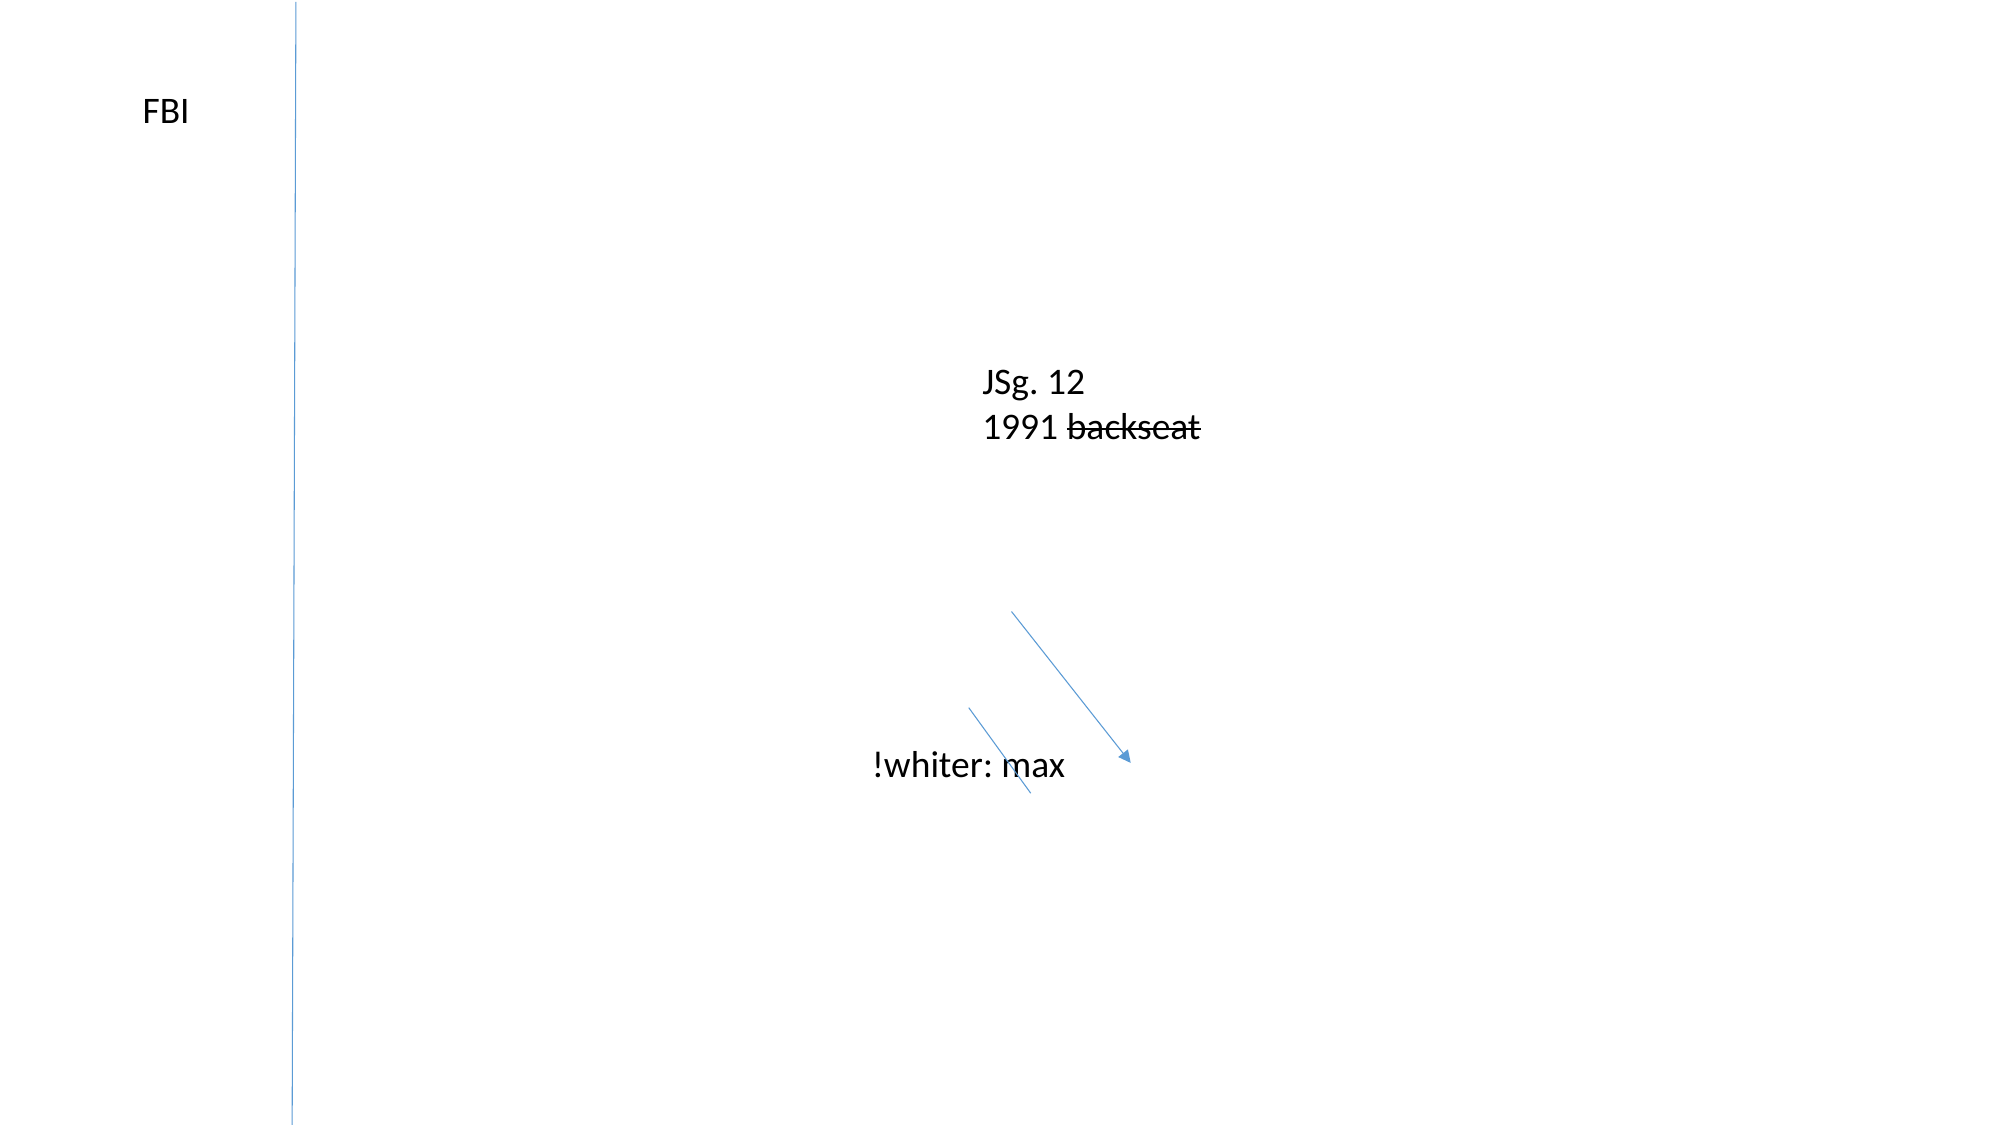

FBI
Audience
JSg. 12
1991 backseat
!whiter: max